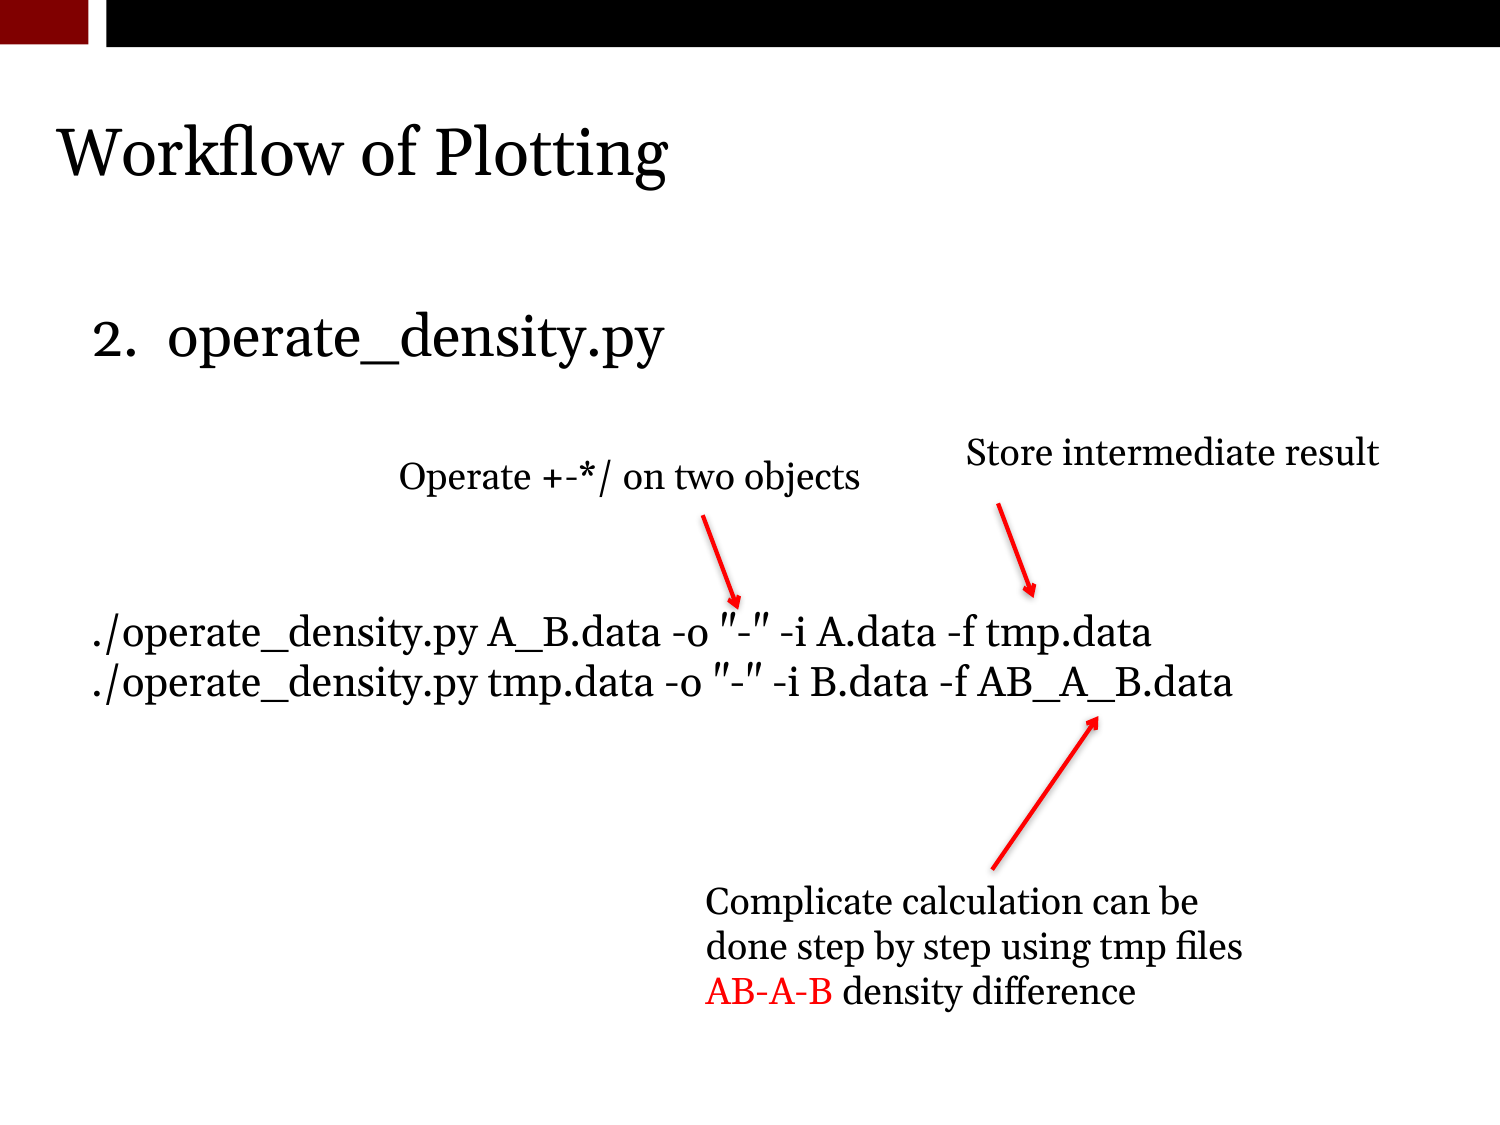

Workflow of Plotting
2.  operate_density.py
Store intermediate result
Operate +-*/ on two objects

./operate_density.py A_B.data -o "-" -i A.data -f tmp.data
./operate_density.py tmp.data -o "-" -i B.data -f AB_A_B.data
Complicate calculation can be done step by step using tmp files
AB-A-B density difference